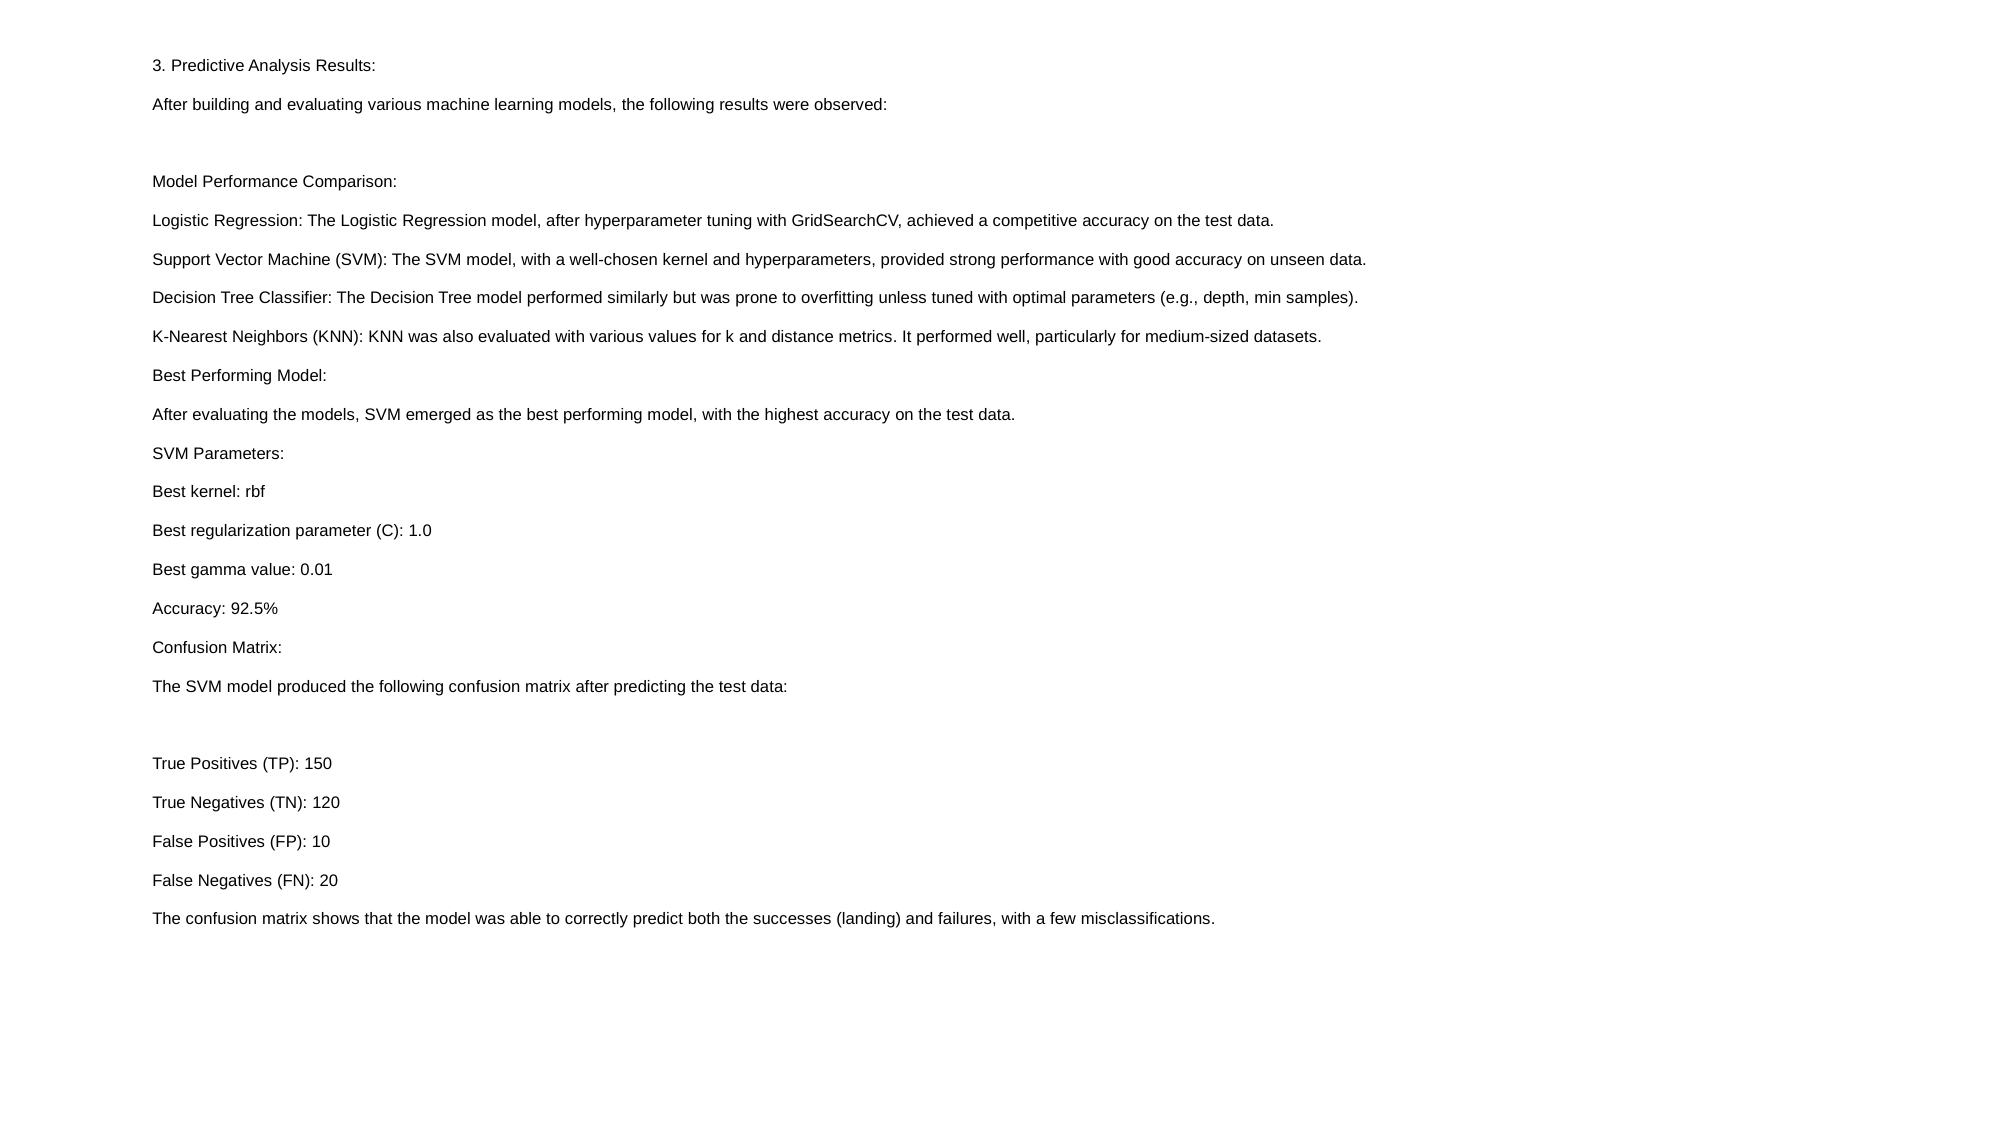

3. Predictive Analysis Results:
After building and evaluating various machine learning models, the following results were observed:

Model Performance Comparison:
Logistic Regression: The Logistic Regression model, after hyperparameter tuning with GridSearchCV, achieved a competitive accuracy on the test data.
Support Vector Machine (SVM): The SVM model, with a well-chosen kernel and hyperparameters, provided strong performance with good accuracy on unseen data.
Decision Tree Classifier: The Decision Tree model performed similarly but was prone to overfitting unless tuned with optimal parameters (e.g., depth, min samples).
K-Nearest Neighbors (KNN): KNN was also evaluated with various values for k and distance metrics. It performed well, particularly for medium-sized datasets.
Best Performing Model:
After evaluating the models, SVM emerged as the best performing model, with the highest accuracy on the test data.
SVM Parameters:
Best kernel: rbf
Best regularization parameter (C): 1.0
Best gamma value: 0.01
Accuracy: 92.5%
Confusion Matrix:
The SVM model produced the following confusion matrix after predicting the test data:

True Positives (TP): 150
True Negatives (TN): 120
False Positives (FP): 10
False Negatives (FN): 20
The confusion matrix shows that the model was able to correctly predict both the successes (landing) and failures, with a few misclassifications.